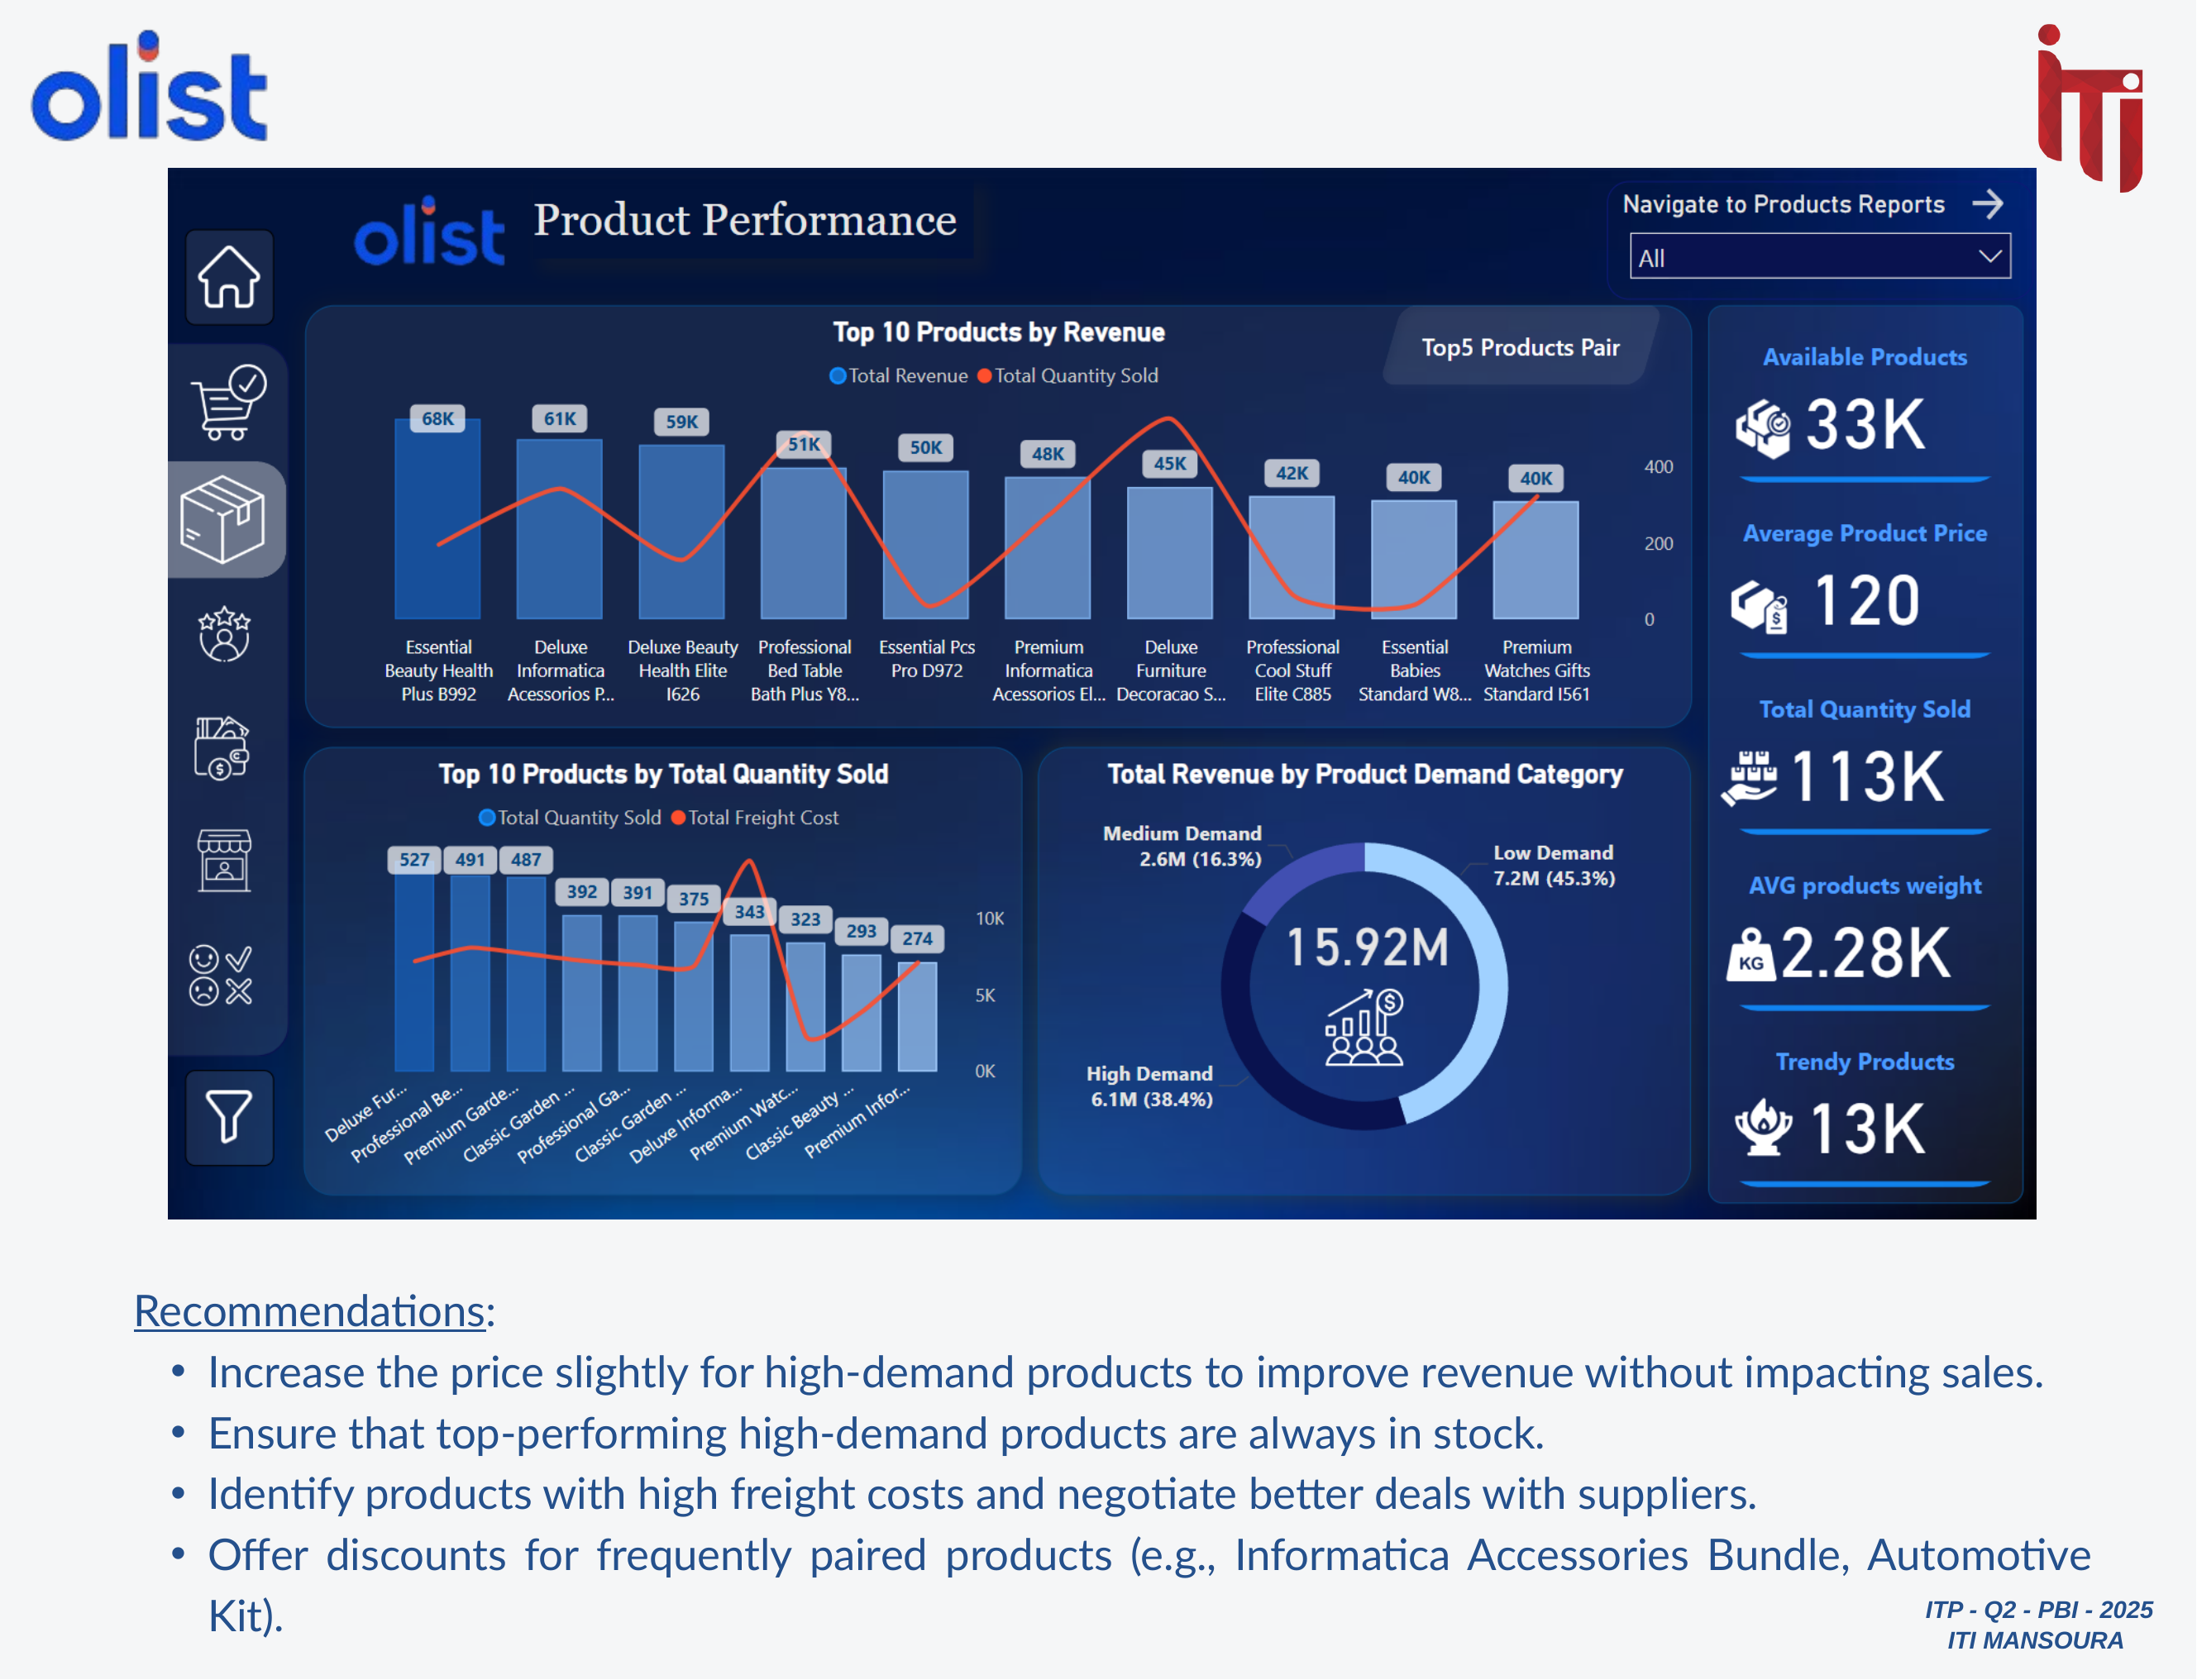

Recommendations:
Increase the price slightly for high-demand products to improve revenue without impacting sales.
Ensure that top-performing high-demand products are always in stock.
Identify products with high freight costs and negotiate better deals with suppliers.
Offer discounts for frequently paired products (e.g., Informatica Accessories Bundle, Automotive Kit).

 ITP - Q2 - PBI - 2025
ITI MANSOURA